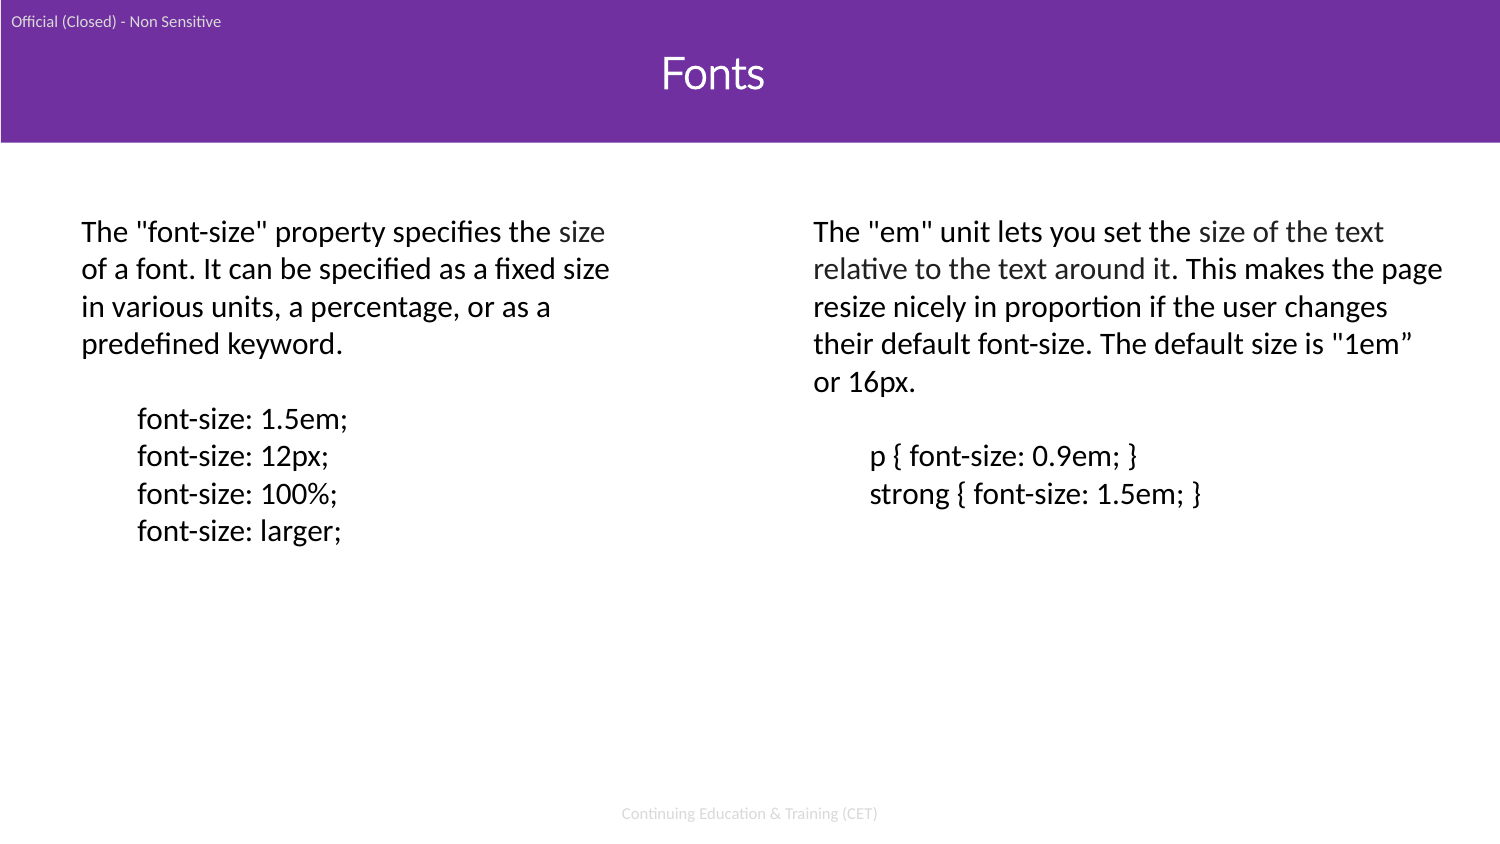

Official (Closed) - Non Sensitive

Fonts
The "font-size" property specifies the size of a font. It can be specified as a fixed size in various units, a percentage, or as a predefined keyword.

font-size: 1.5em;
font-size: 12px;
font-size: 100%;
font-size: larger;

The "em" unit lets you set the size of the text relative to the text around it. This makes the page resize nicely in proportion if the user changes their default font-size. The default size is "1em” or 16px.

p { font-size: 0.9em; }
strong { font-size: 1.5em; }

.
Continuing Education & Training (CET)